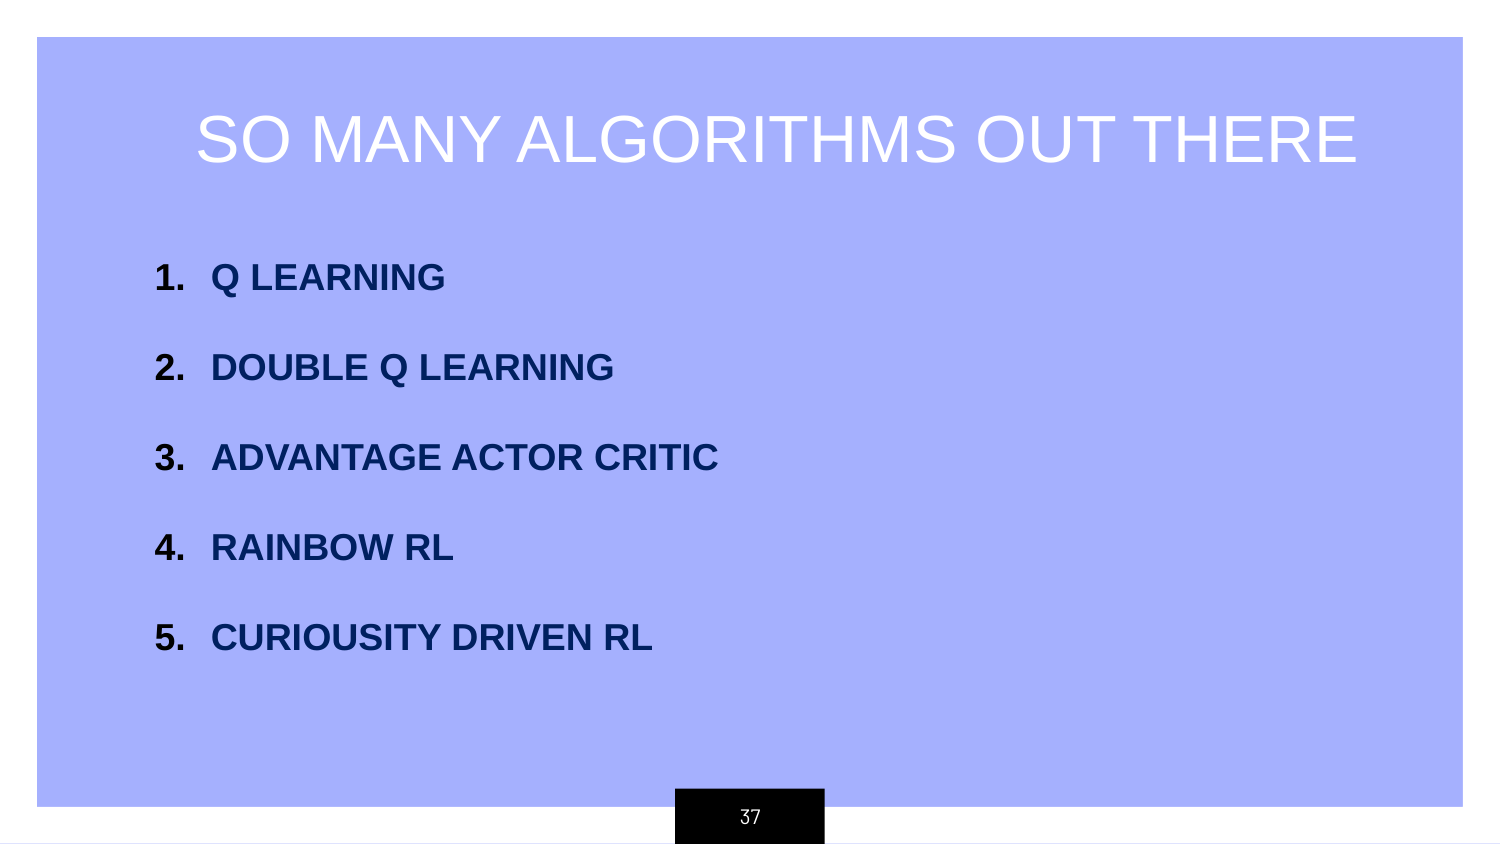

SO MANY ALGORITHMS OUT THERE
Q LEARNING

DOUBLE Q LEARNING

ADVANTAGE ACTOR CRITIC

RAINBOW RL

CURIOUSITY DRIVEN RL
37